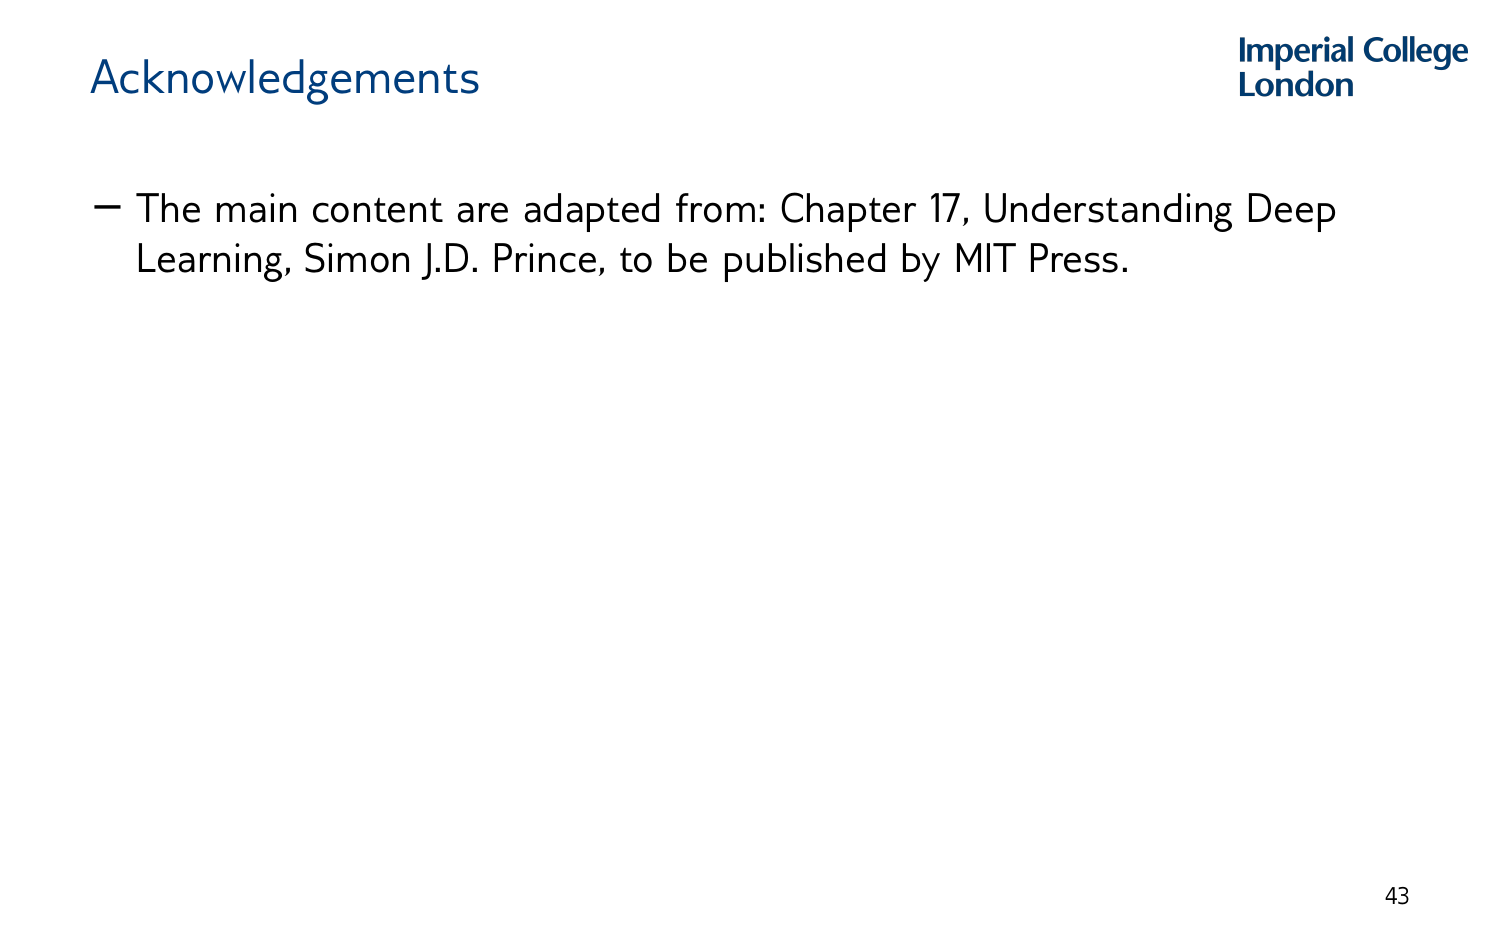

# Acknowledgements
The main content are adapted from: Chapter 17, Understanding Deep Learning, Simon J.D. Prince, to be published by MIT Press.

43